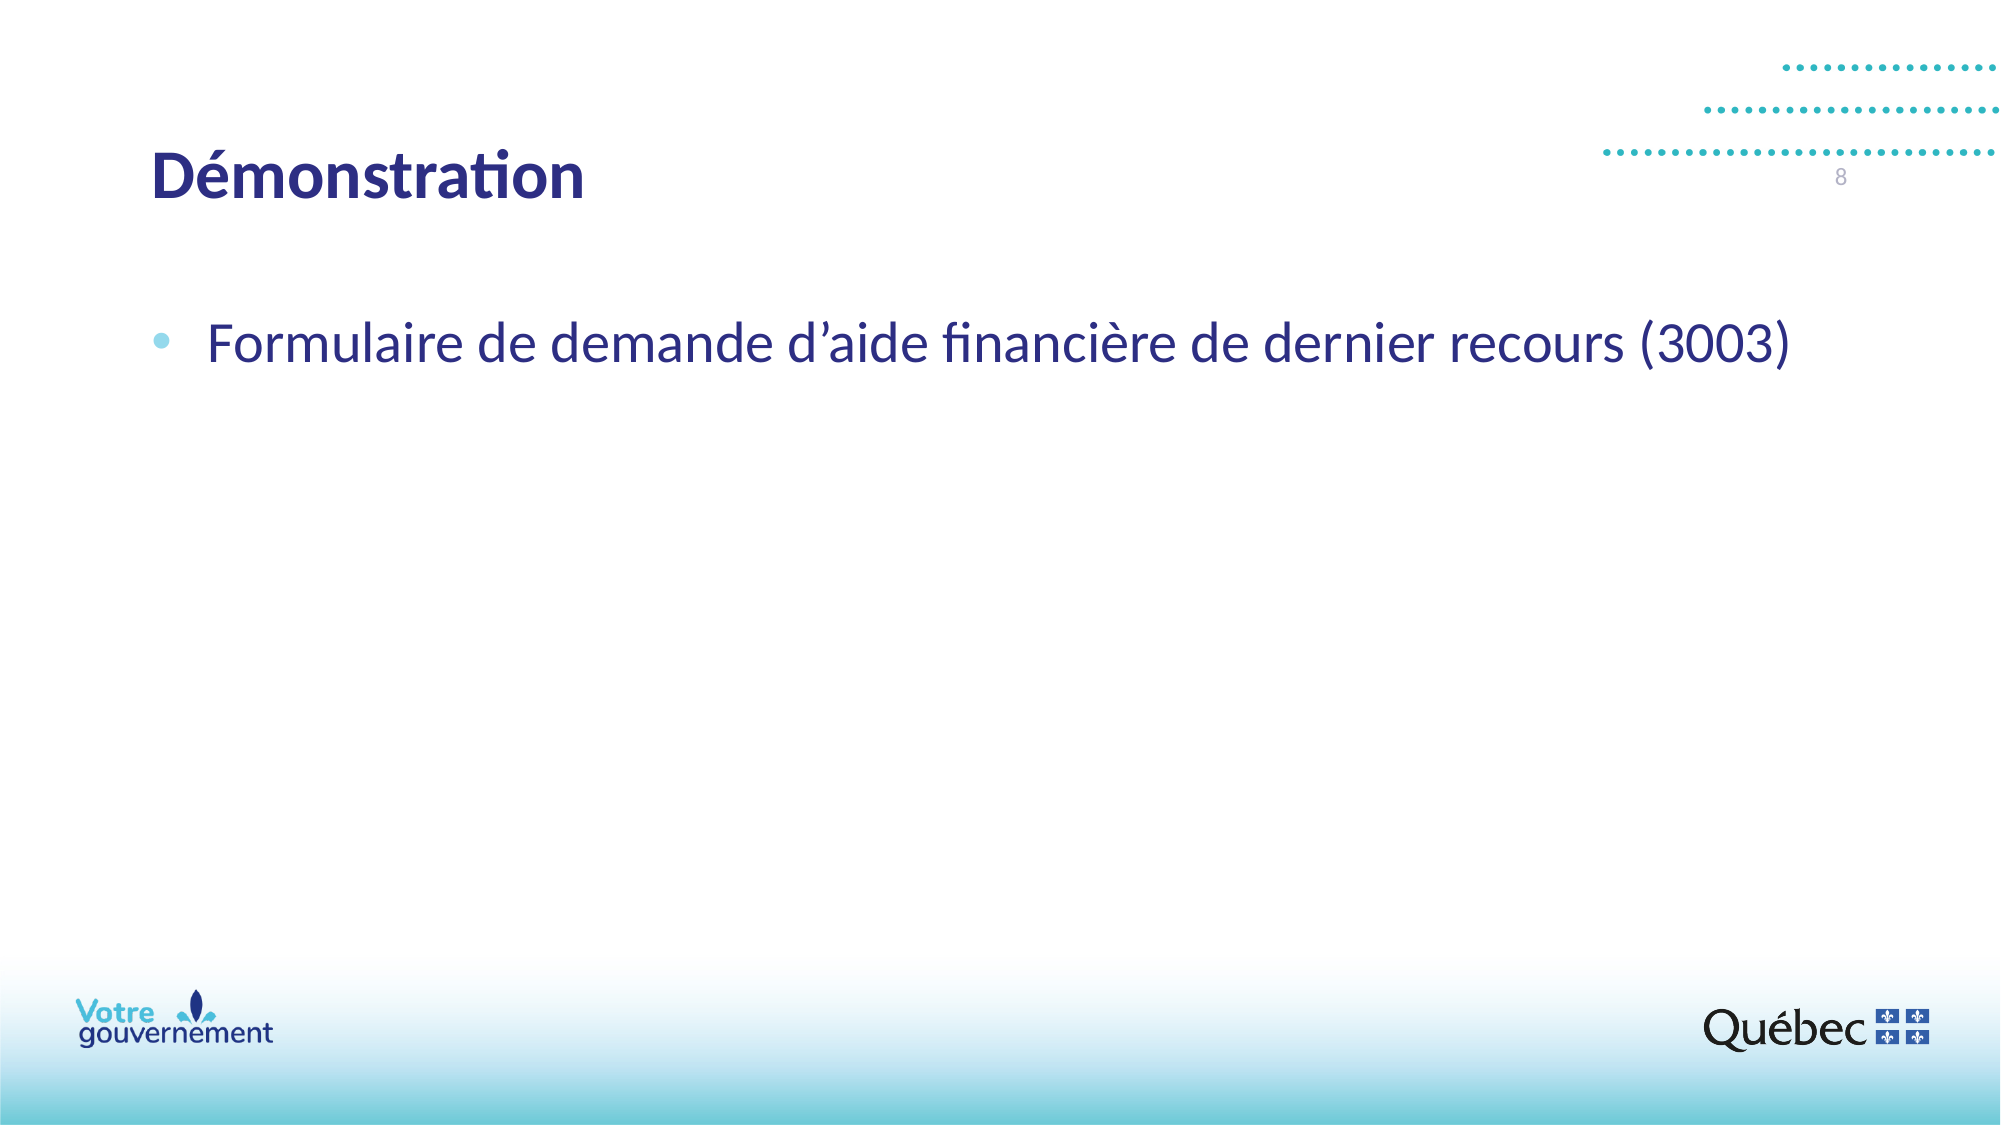

# Démonstration
8
Formulaire de demande d’aide financière de dernier recours (3003)